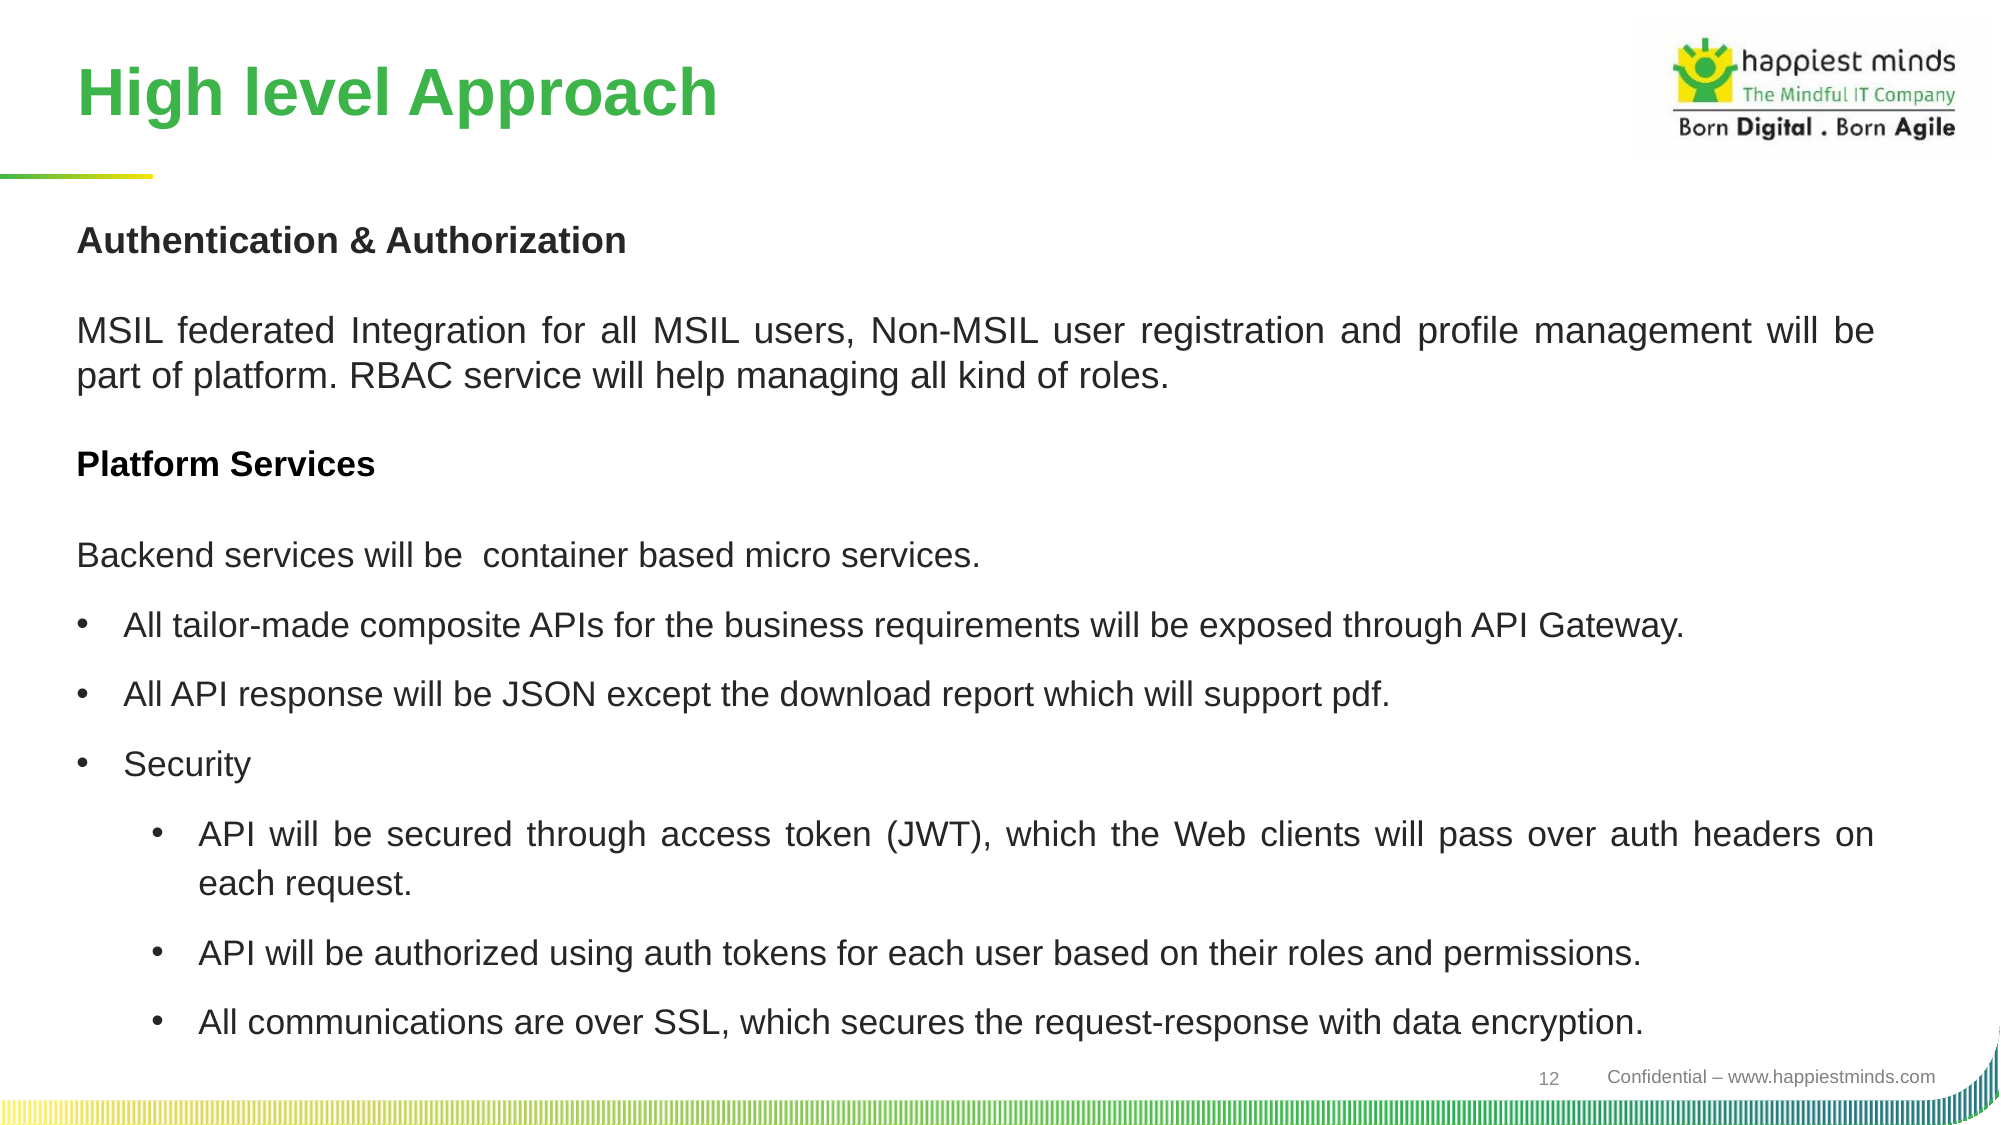

High level Approach
Authentication & Authorization

MSIL federated Integration for all MSIL users, Non-MSIL user registration and profile management will be part of platform. RBAC service will help managing all kind of roles.

Platform Services

Backend services will be  container based micro services.
All tailor-made composite APIs for the business requirements will be exposed through API Gateway.
All API response will be JSON except the download report which will support pdf.
Security
API will be secured through access token (JWT), which the Web clients will pass over auth headers on each request.
API will be authorized using auth tokens for each user based on their roles and permissions.
All communications are over SSL, which secures the request-response with data encryption.
12